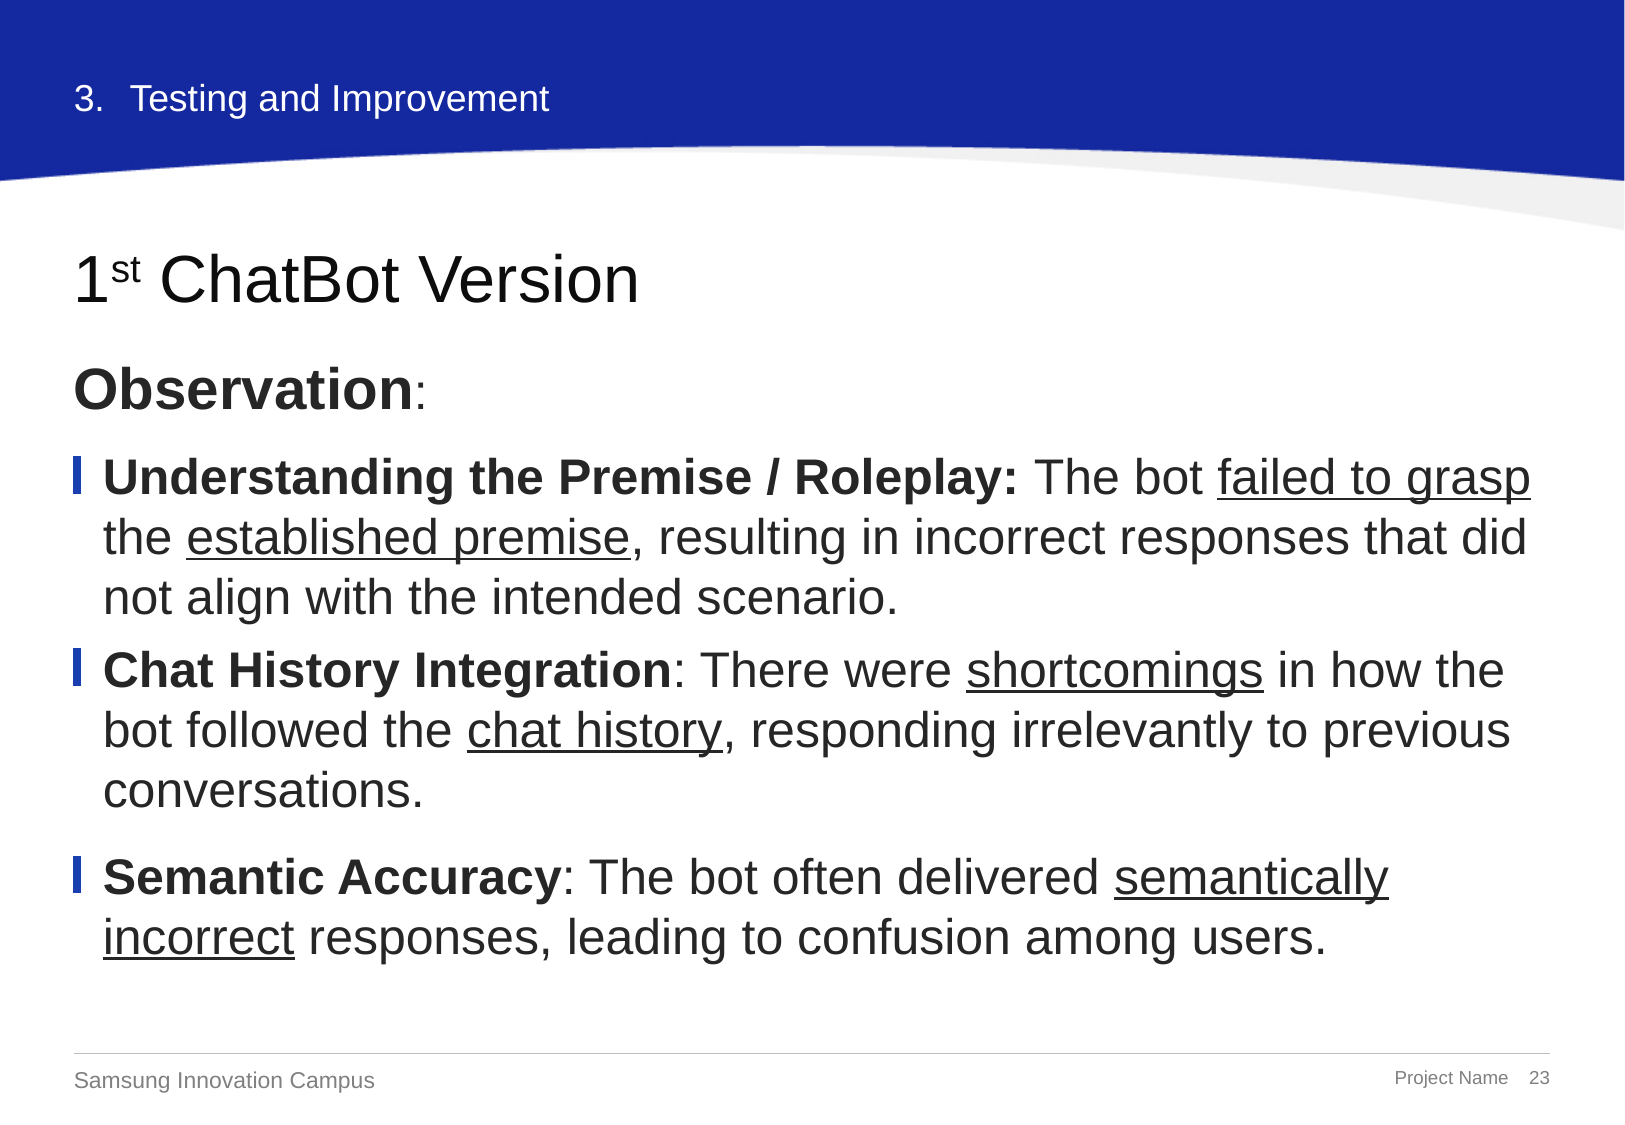

3.
Testing and Improvement

# 1st ChatBot Version
Observation:
Understanding the Premise / Roleplay: The bot failed to grasp the established premise, resulting in incorrect responses that did not align with the intended scenario.
Chat History Integration: There were shortcomings in how the bot followed the chat history, responding irrelevantly to previous conversations.
Semantic Accuracy: The bot often delivered semantically incorrect responses, leading to confusion among users.